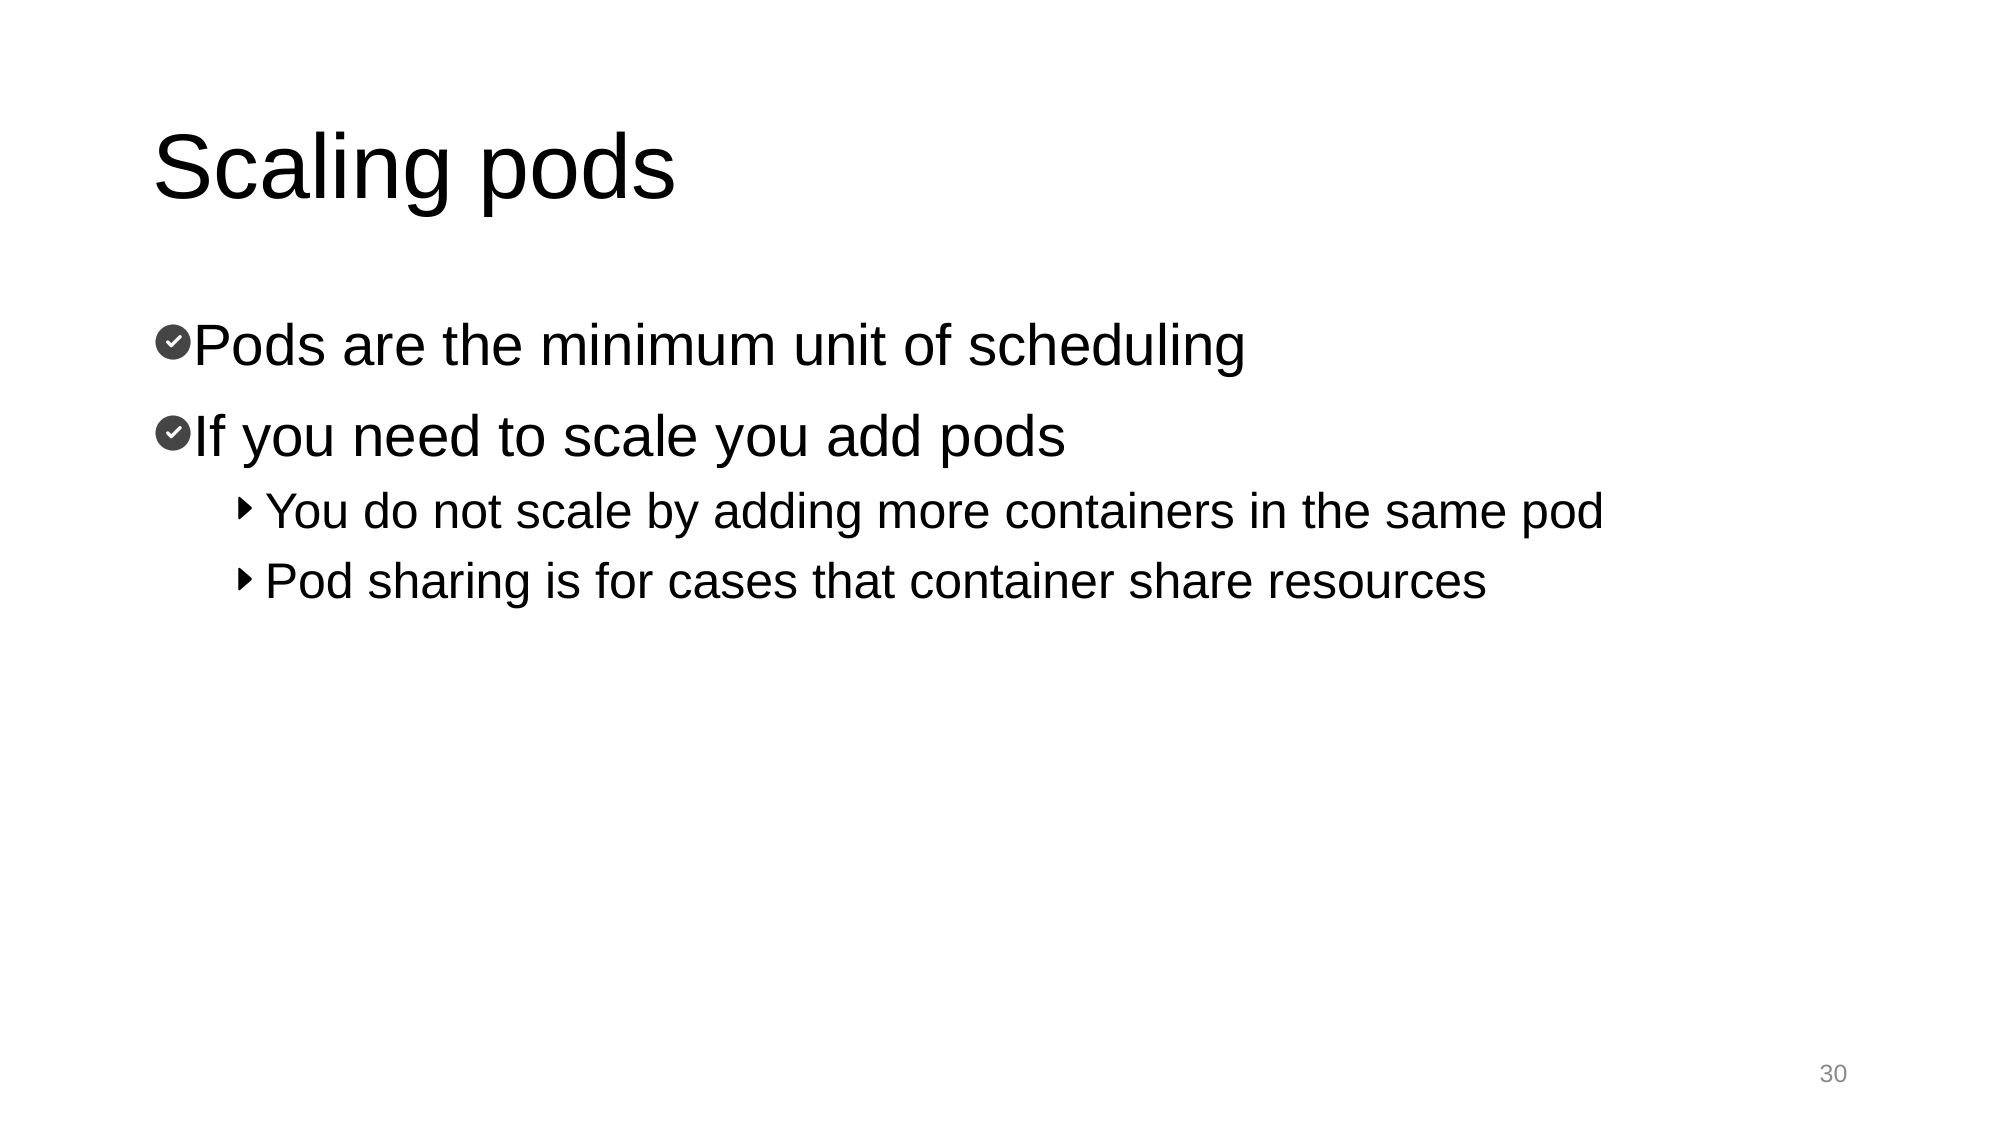

# Scaling pods
Pods are the minimum unit of scheduling
If you need to scale you add pods
You do not scale by adding more containers in the same pod
Pod sharing is for cases that container share resources
30